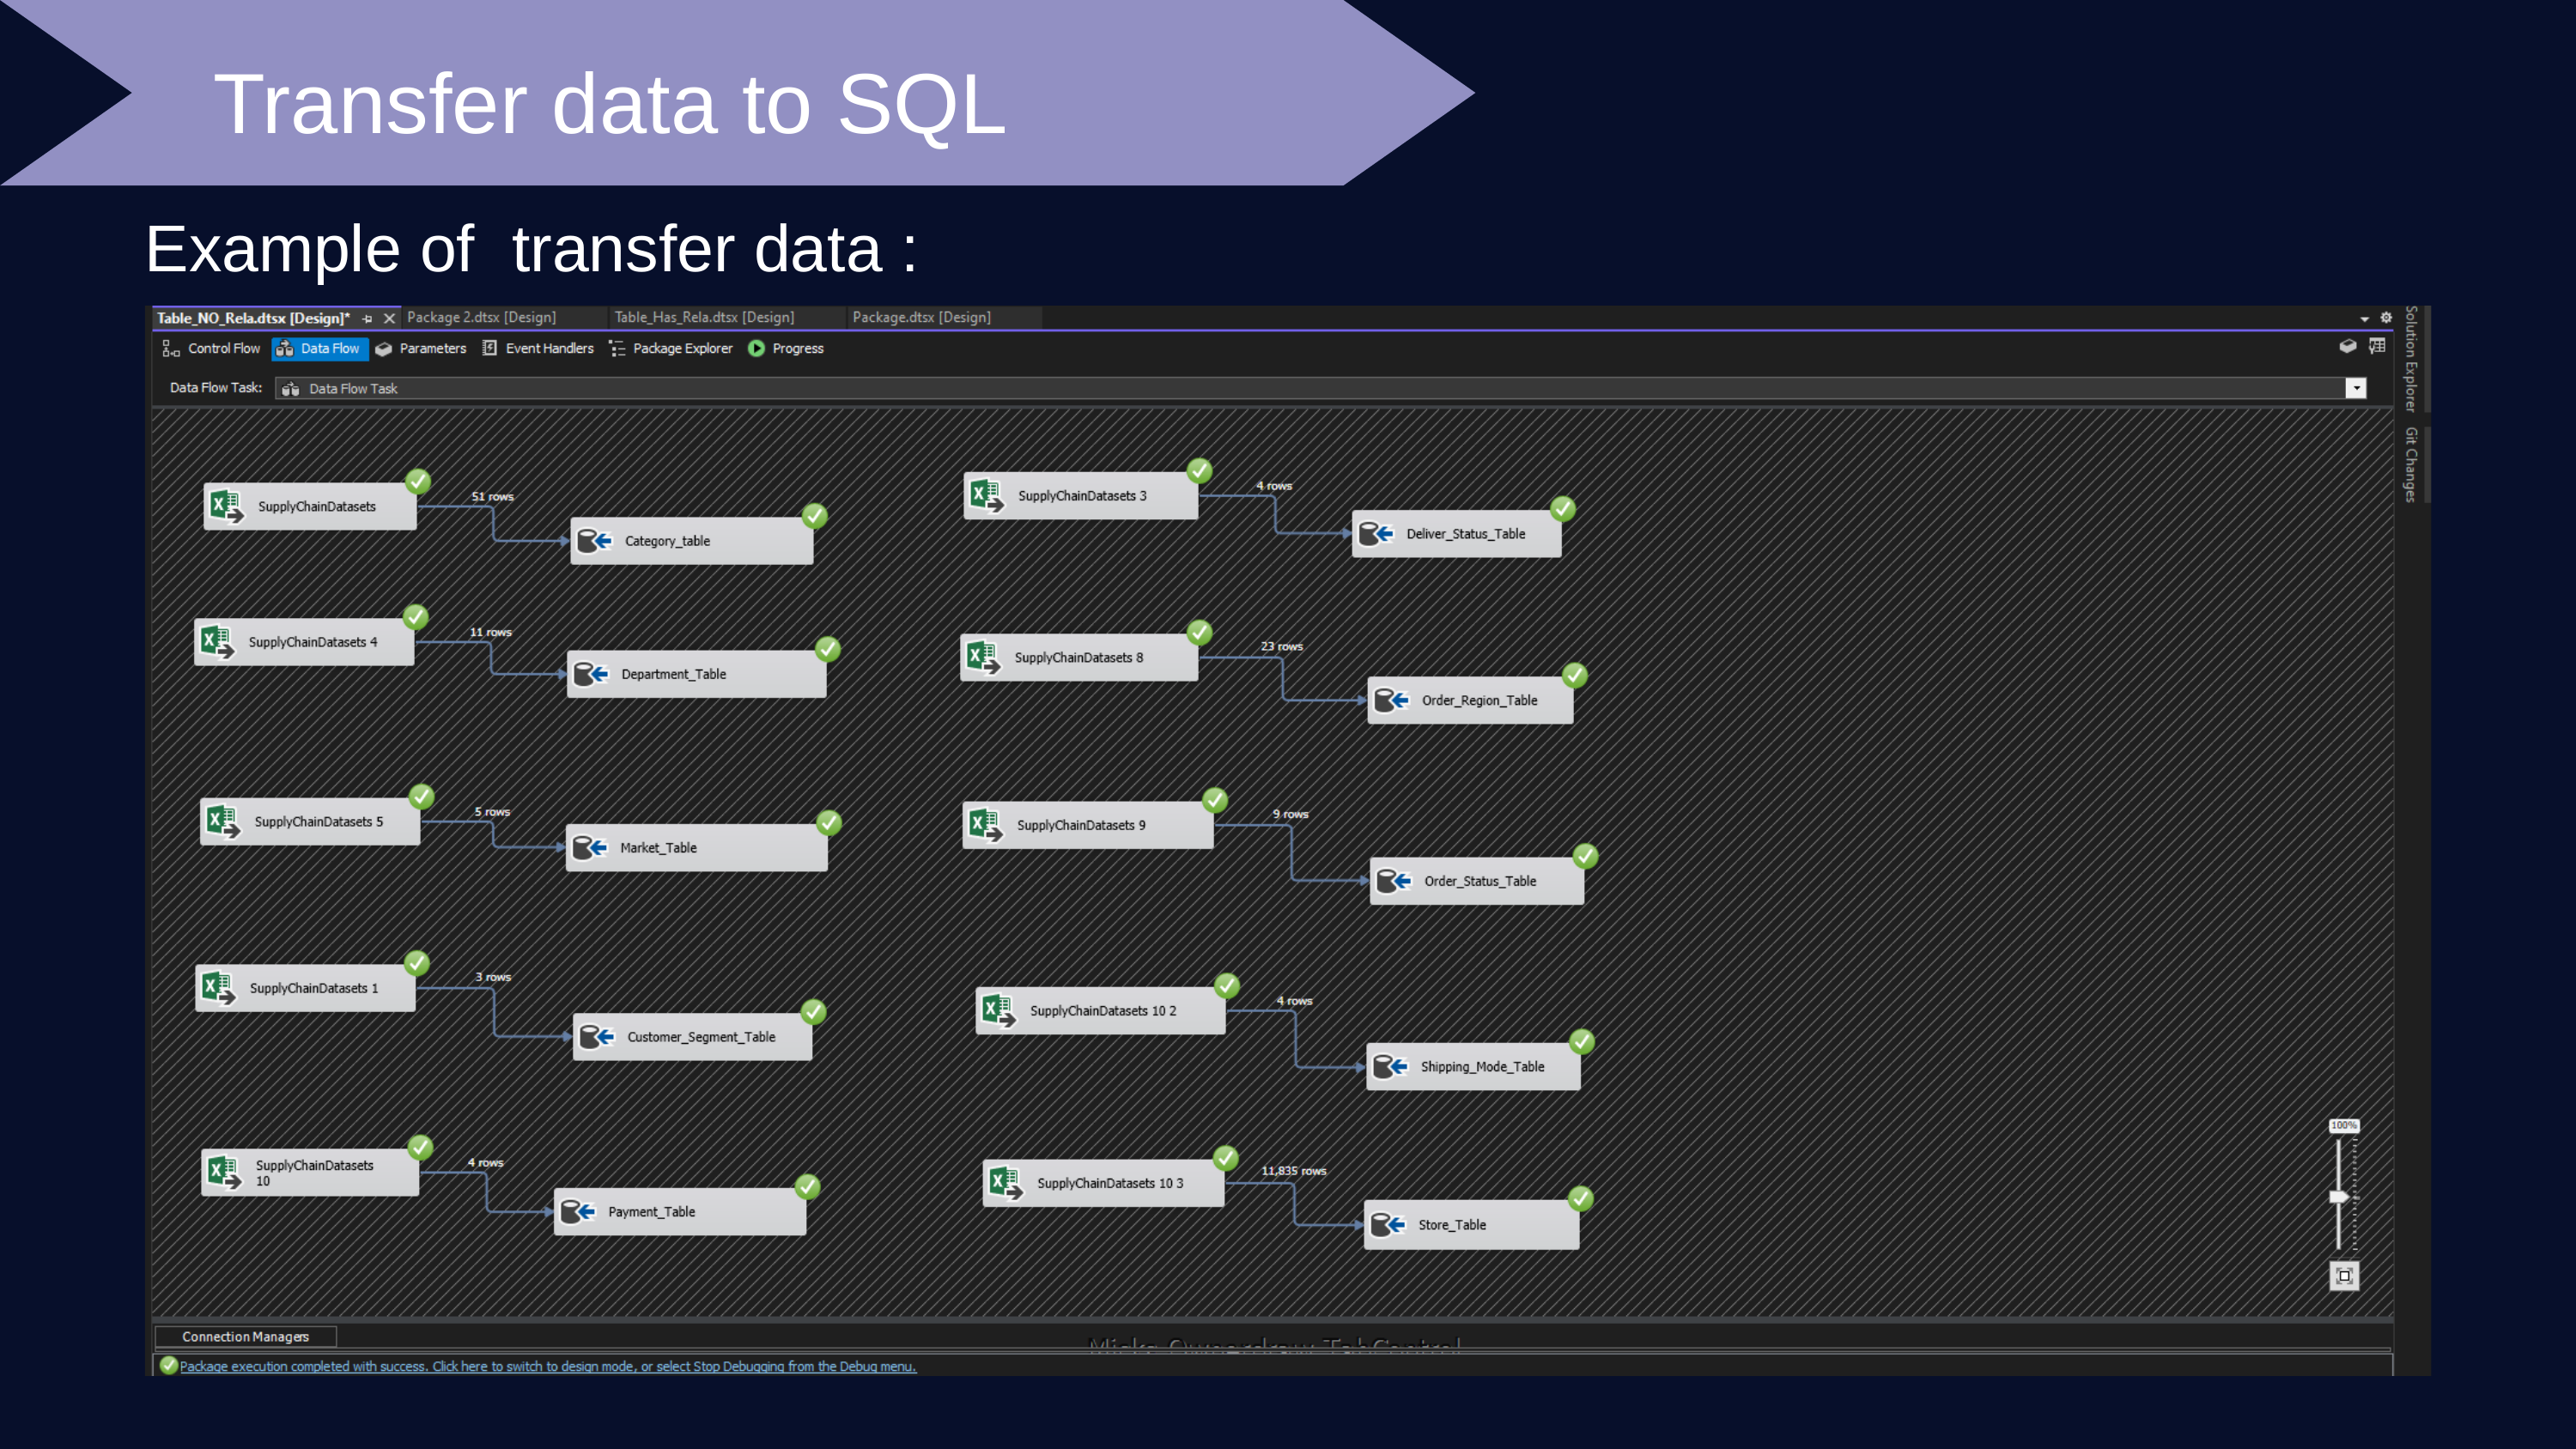

Transfer data to SQL
Example of  transfer data :